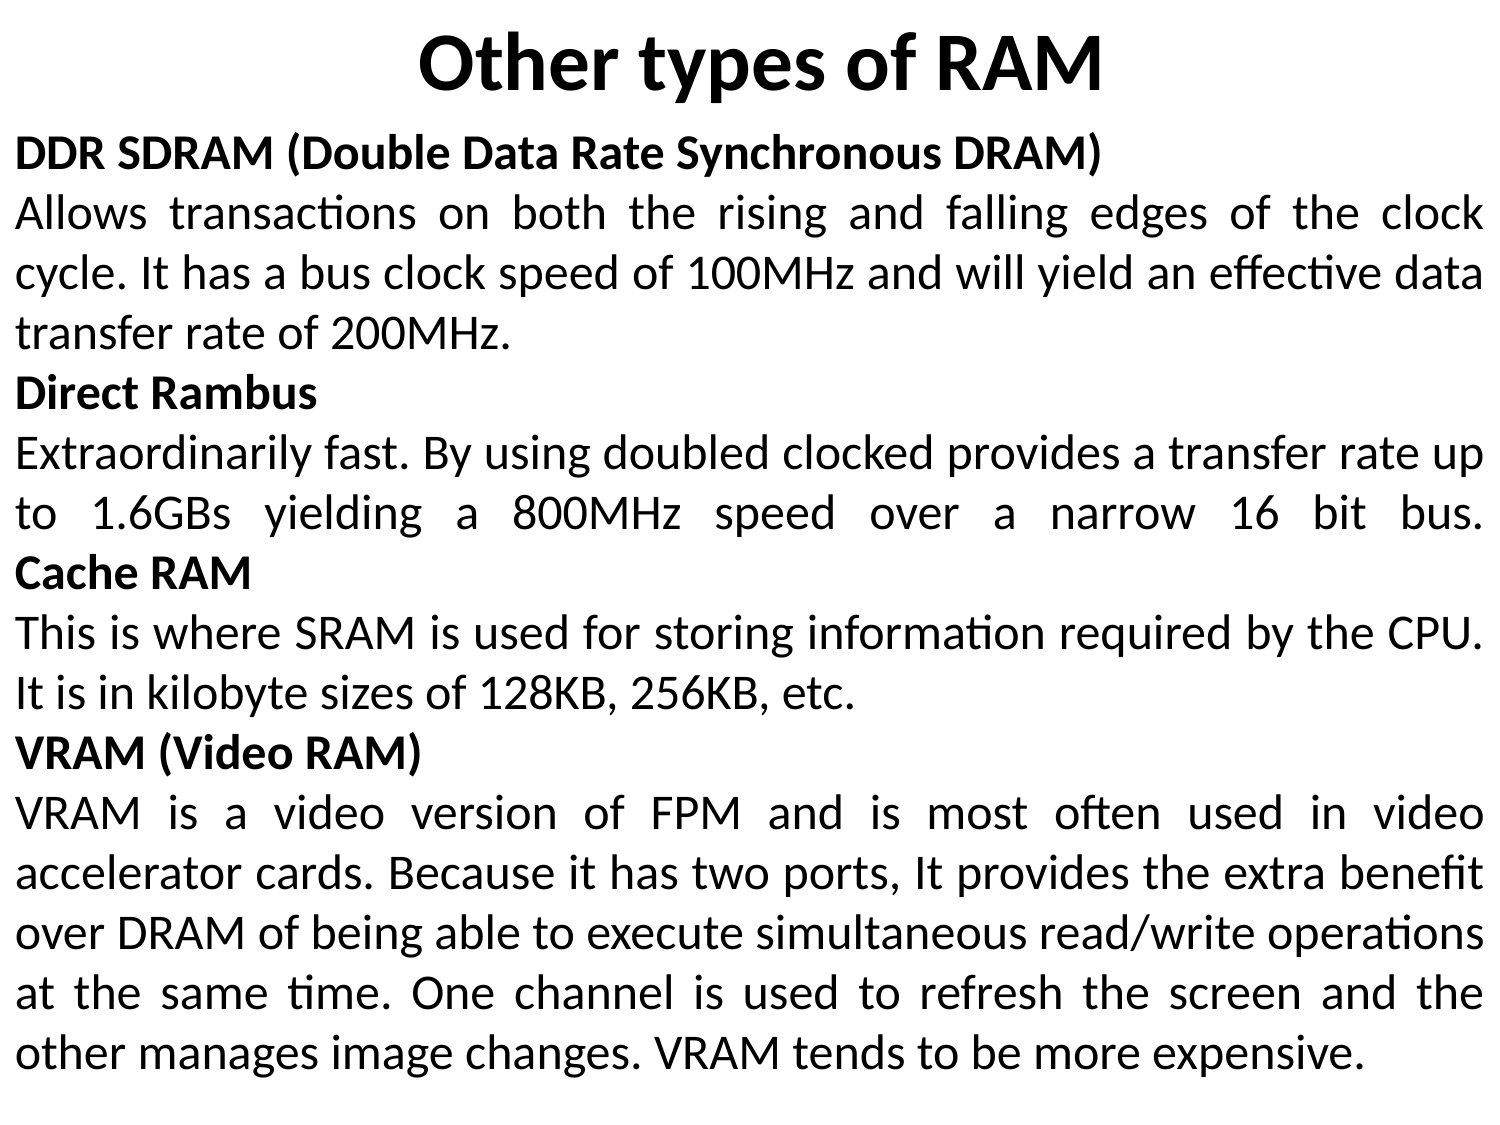

Other types of RAM
DDR SDRAM (Double Data Rate Synchronous DRAM)
Allows transactions on both the rising and falling edges of the clock cycle. It has a bus clock speed of 100MHz and will yield an effective data transfer rate of 200MHz.
Direct Rambus
Extraordinarily fast. By using doubled clocked provides a transfer rate up to 1.6GBs yielding a 800MHz speed over a narrow 16 bit bus.
Cache RAM
This is where SRAM is used for storing information required by the CPU. It is in kilobyte sizes of 128KB, 256KB, etc.
VRAM (Video RAM)
VRAM is a video version of FPM and is most often used in video accelerator cards. Because it has two ports, It provides the extra benefit over DRAM of being able to execute simultaneous read/write operations at the same time. One channel is used to refresh the screen and the other manages image changes. VRAM tends to be more expensive.